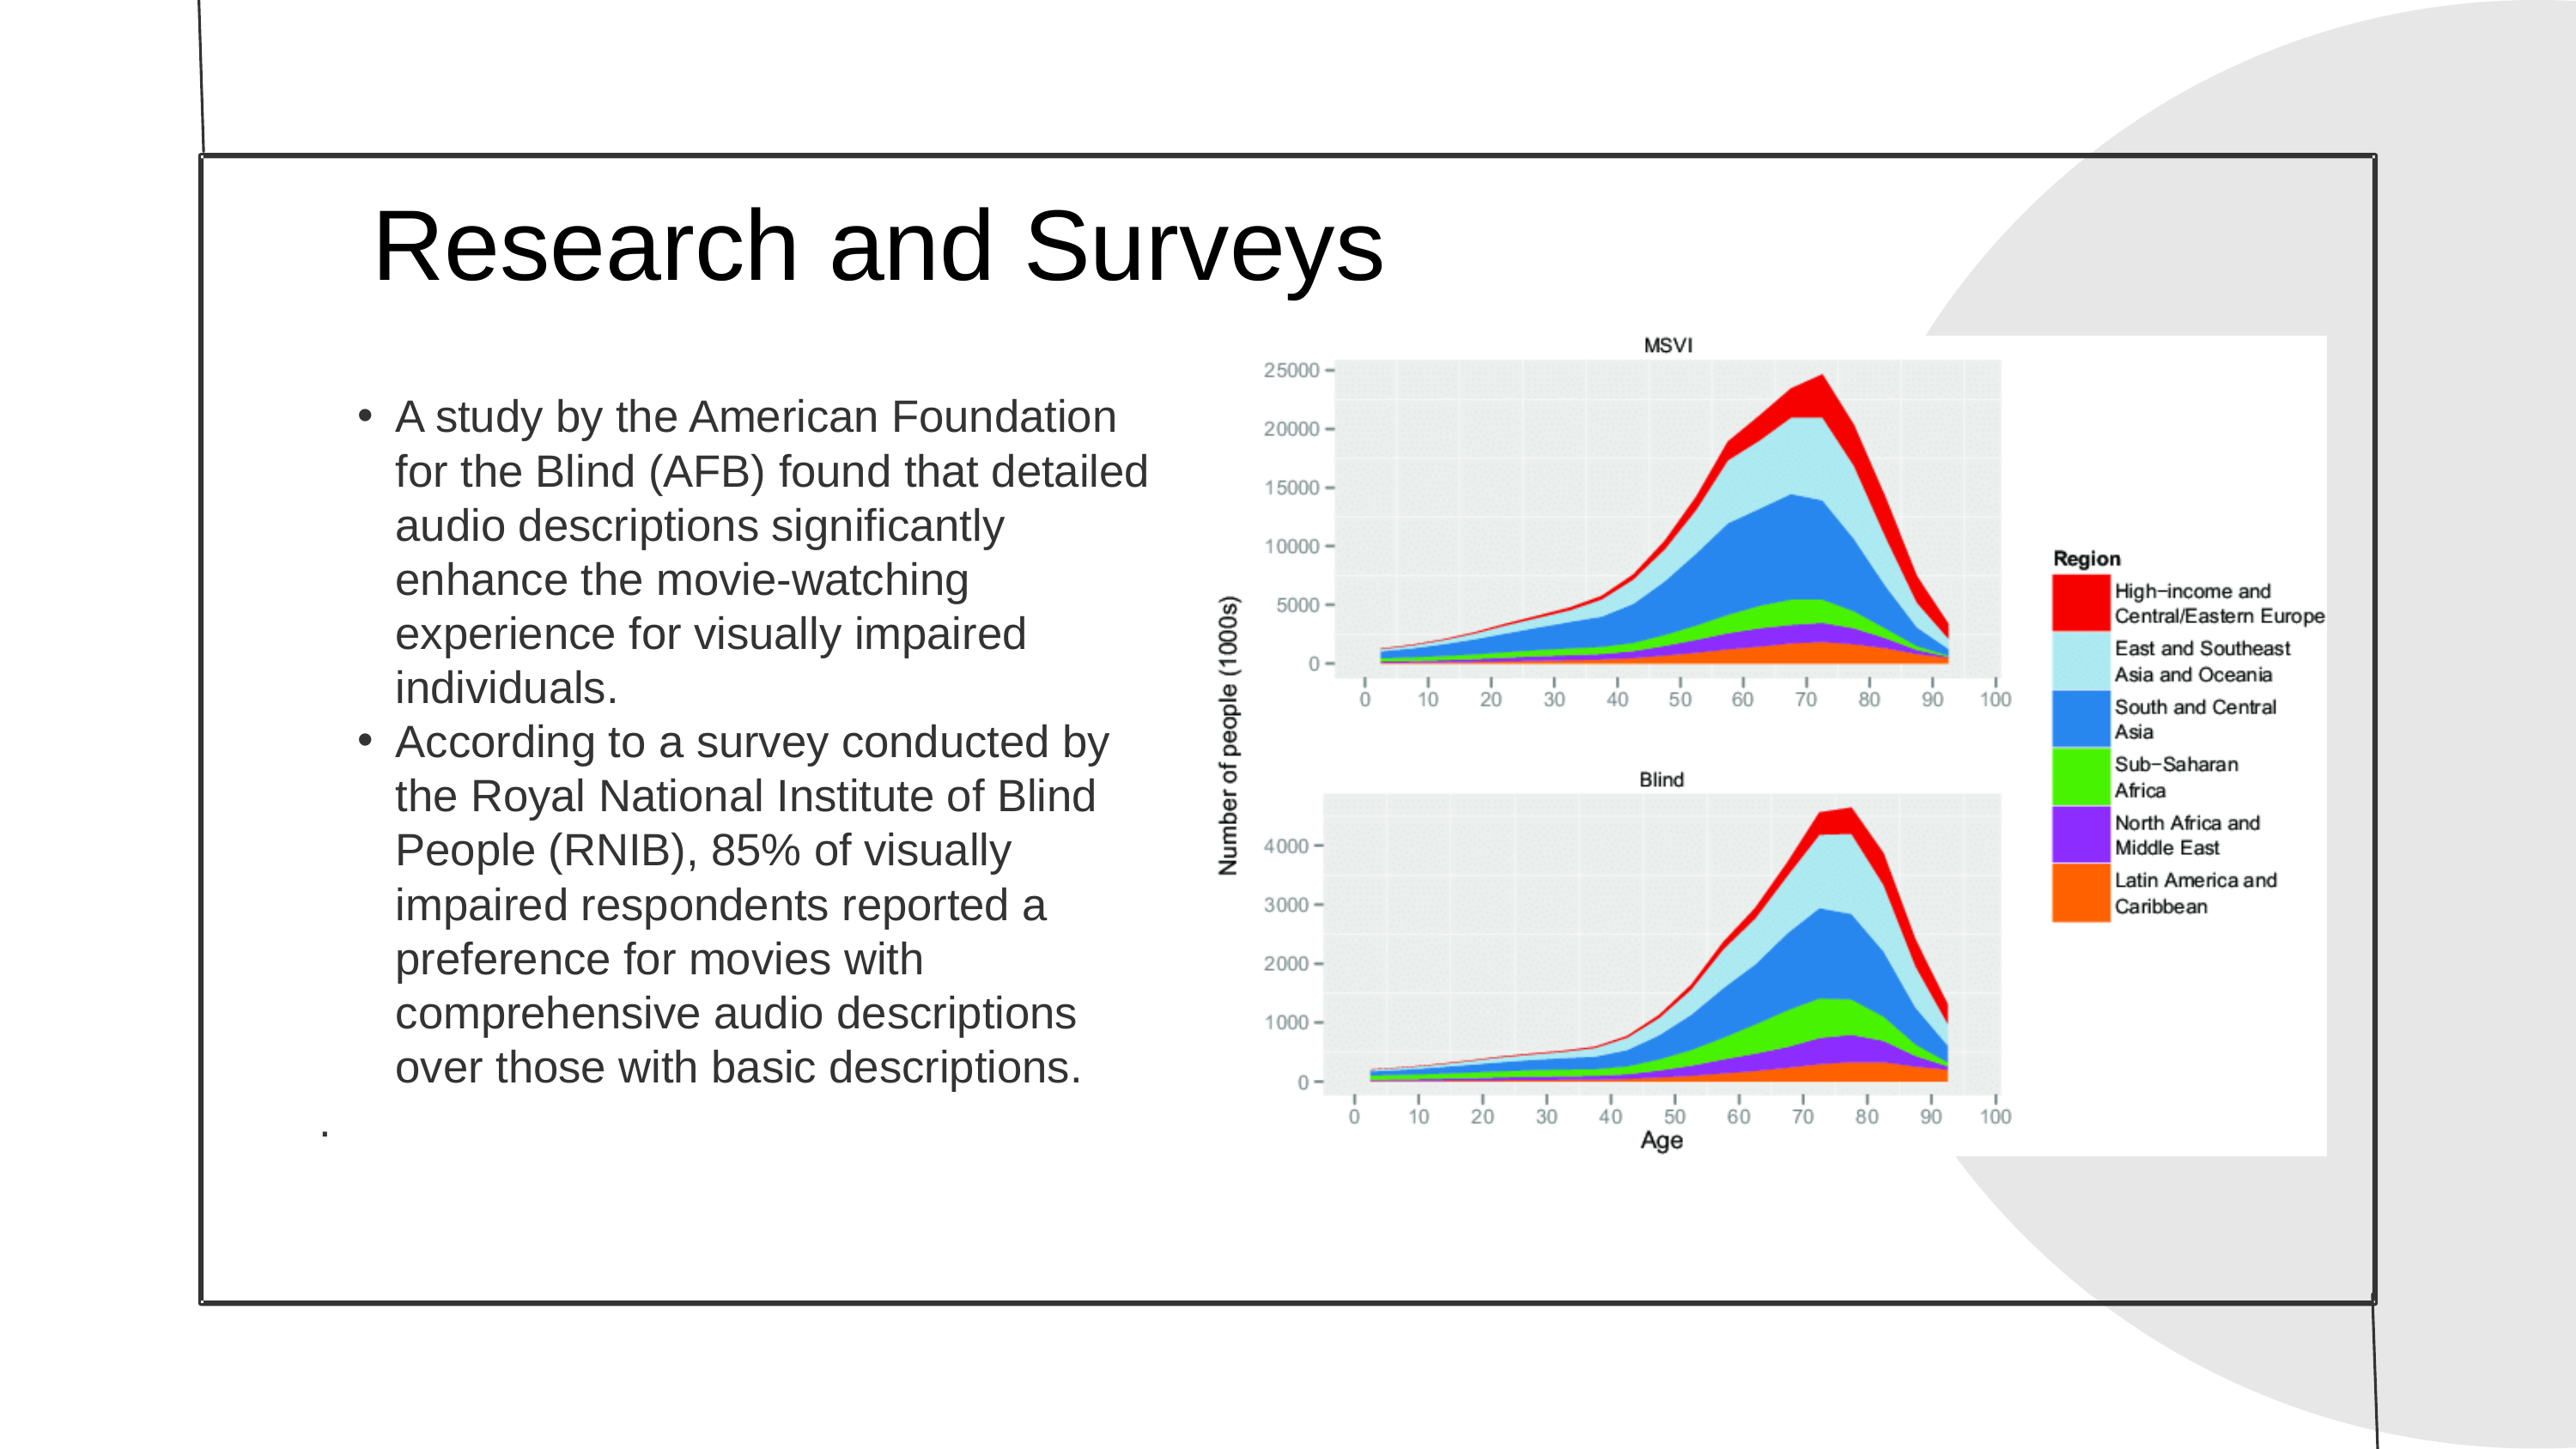

Research and Surveys

A study by the American Foundation for the Blind (AFB) found that detailed audio descriptions significantly enhance the movie-watching experience for visually impaired individuals.
According to a survey conducted by the Royal National Institute of Blind People (RNIB), 85% of visually impaired respondents reported a preference for movies with comprehensive audio descriptions over those with basic descriptions.
.